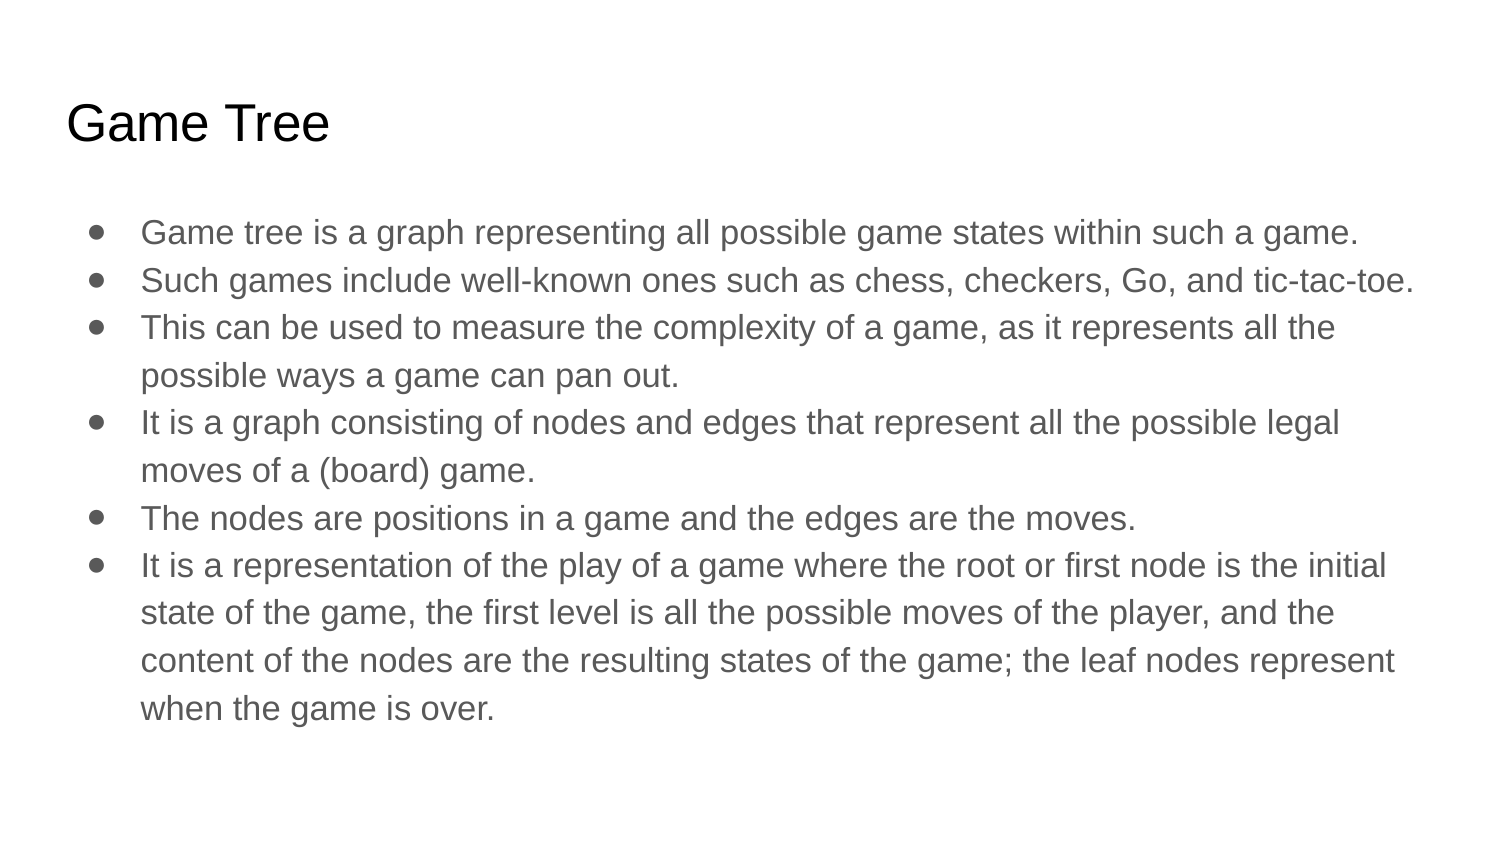

# Game Tree
Game tree is a graph representing all possible game states within such a game.
Such games include well-known ones such as chess, checkers, Go, and tic-tac-toe.
This can be used to measure the complexity of a game, as it represents all the possible ways a game can pan out.
It is a graph consisting of nodes and edges that represent all the possible legal moves of a (board) game.
The nodes are positions in a game and the edges are the moves.
It is a representation of the play of a game where the root or first node is the initial state of the game, the first level is all the possible moves of the player, and the content of the nodes are the resulting states of the game; the leaf nodes represent when the game is over.